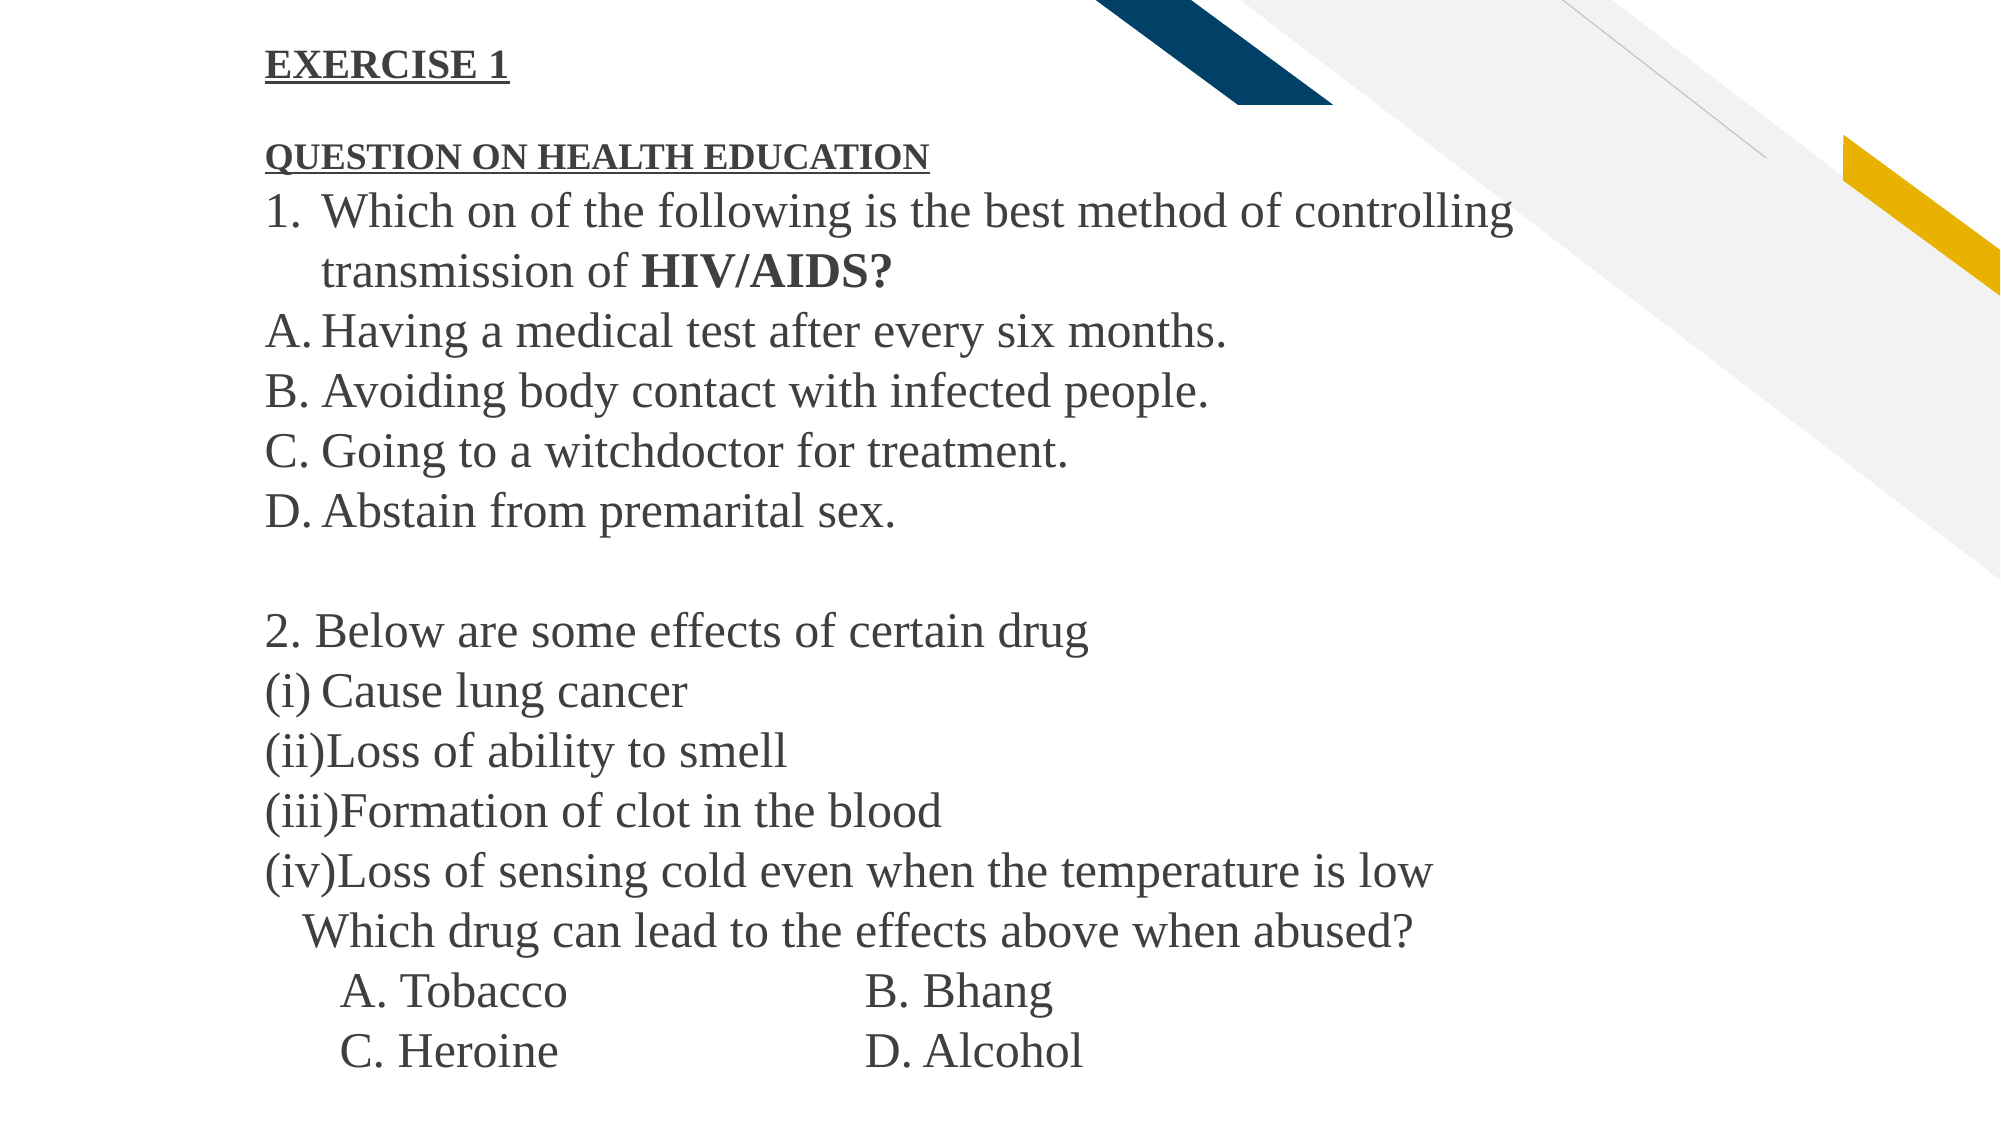

EXERCISE 1

QUESTION ON HEALTH EDUCATION
Which on of the following is the best method of controlling transmission of HIV/AIDS?
Having a medical test after every six months.
Avoiding body contact with infected people.
Going to a witchdoctor for treatment.
Abstain from premarital sex.

2. Below are some effects of certain drug
Cause lung cancer
Loss of ability to smell
Formation of clot in the blood
Loss of sensing cold even when the temperature is low
Which drug can lead to the effects above when abused?
A. Tobacco 		B. Bhang
C. Heroine 		D. Alcohol